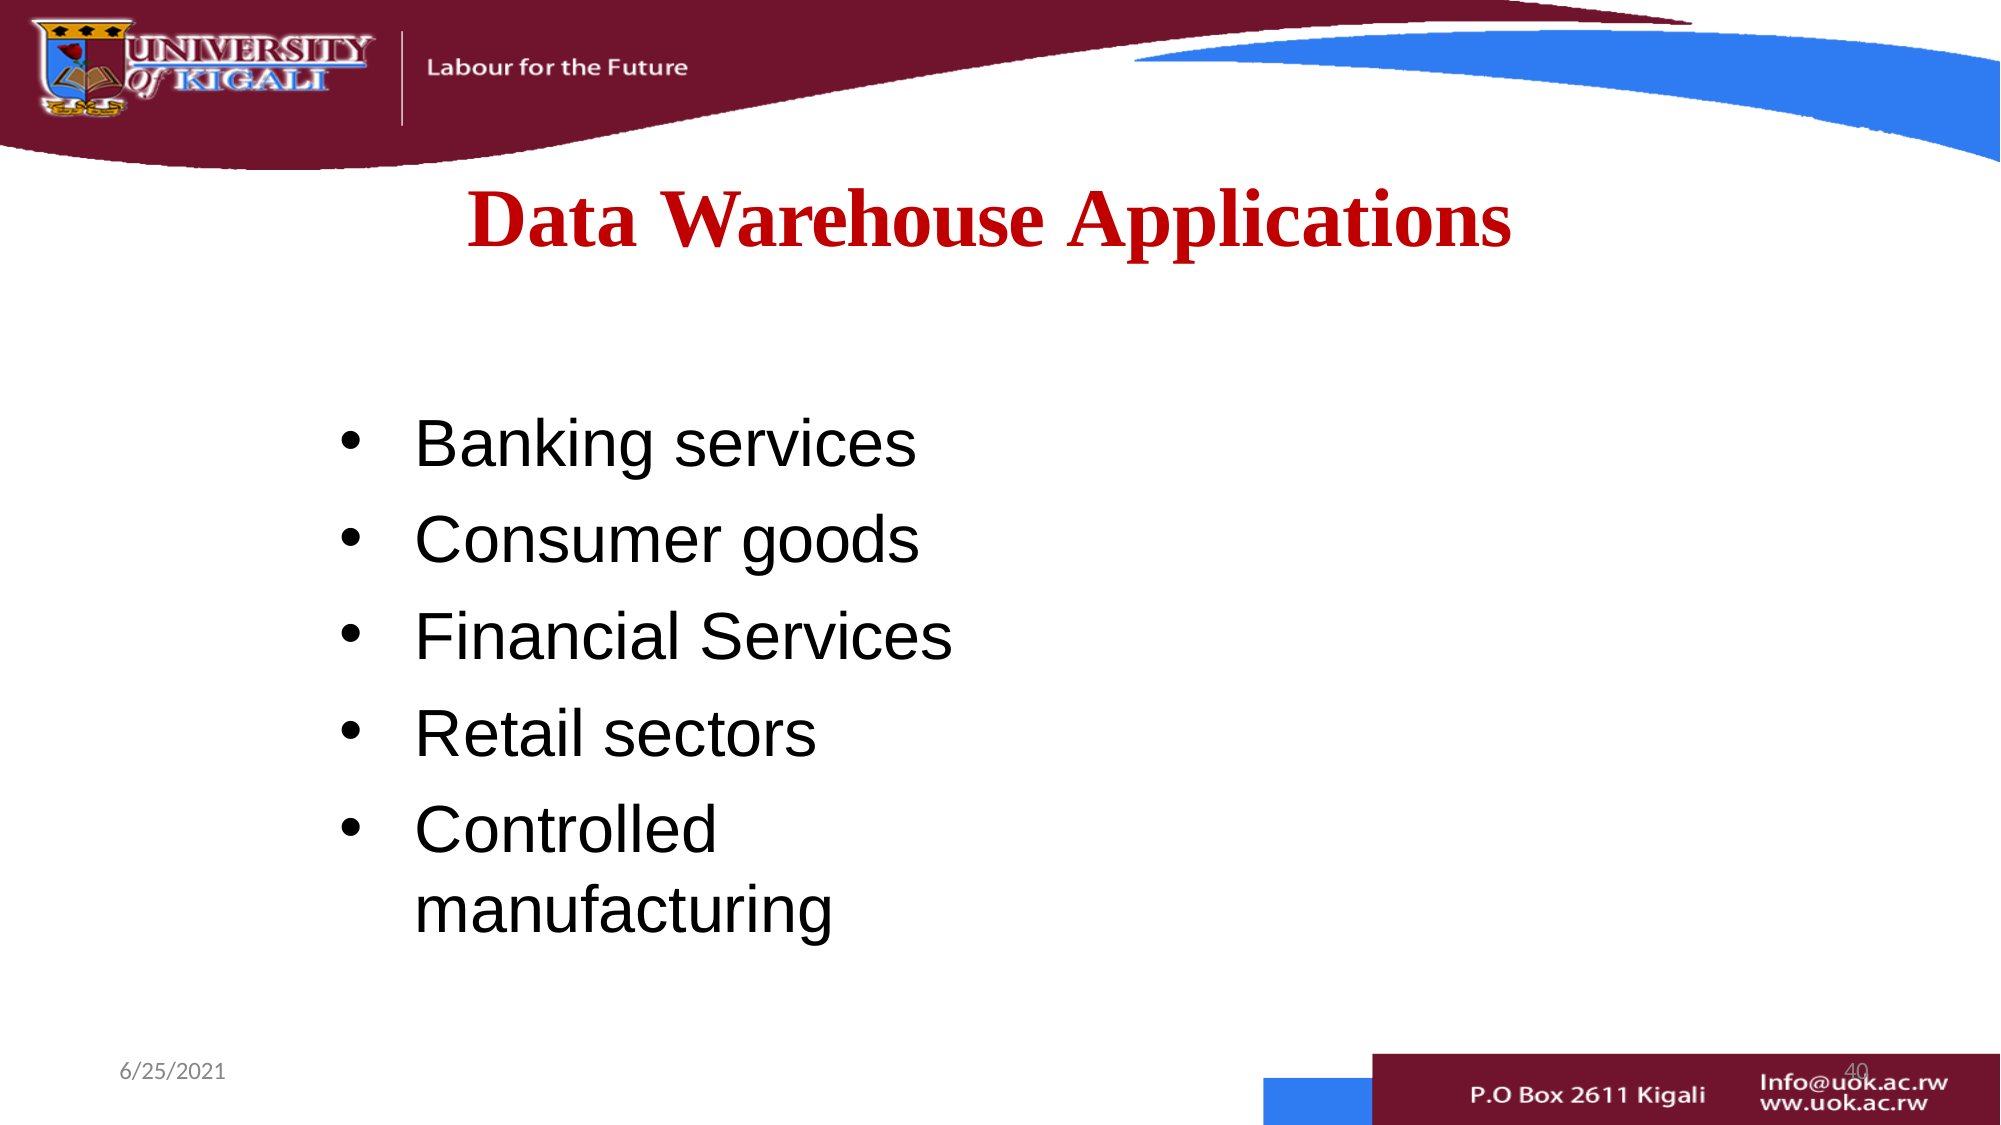

# Data Warehouse Applications
Banking services
Consumer goods
Financial Services
Retail sectors
Controlled manufacturing
6/25/2021
40